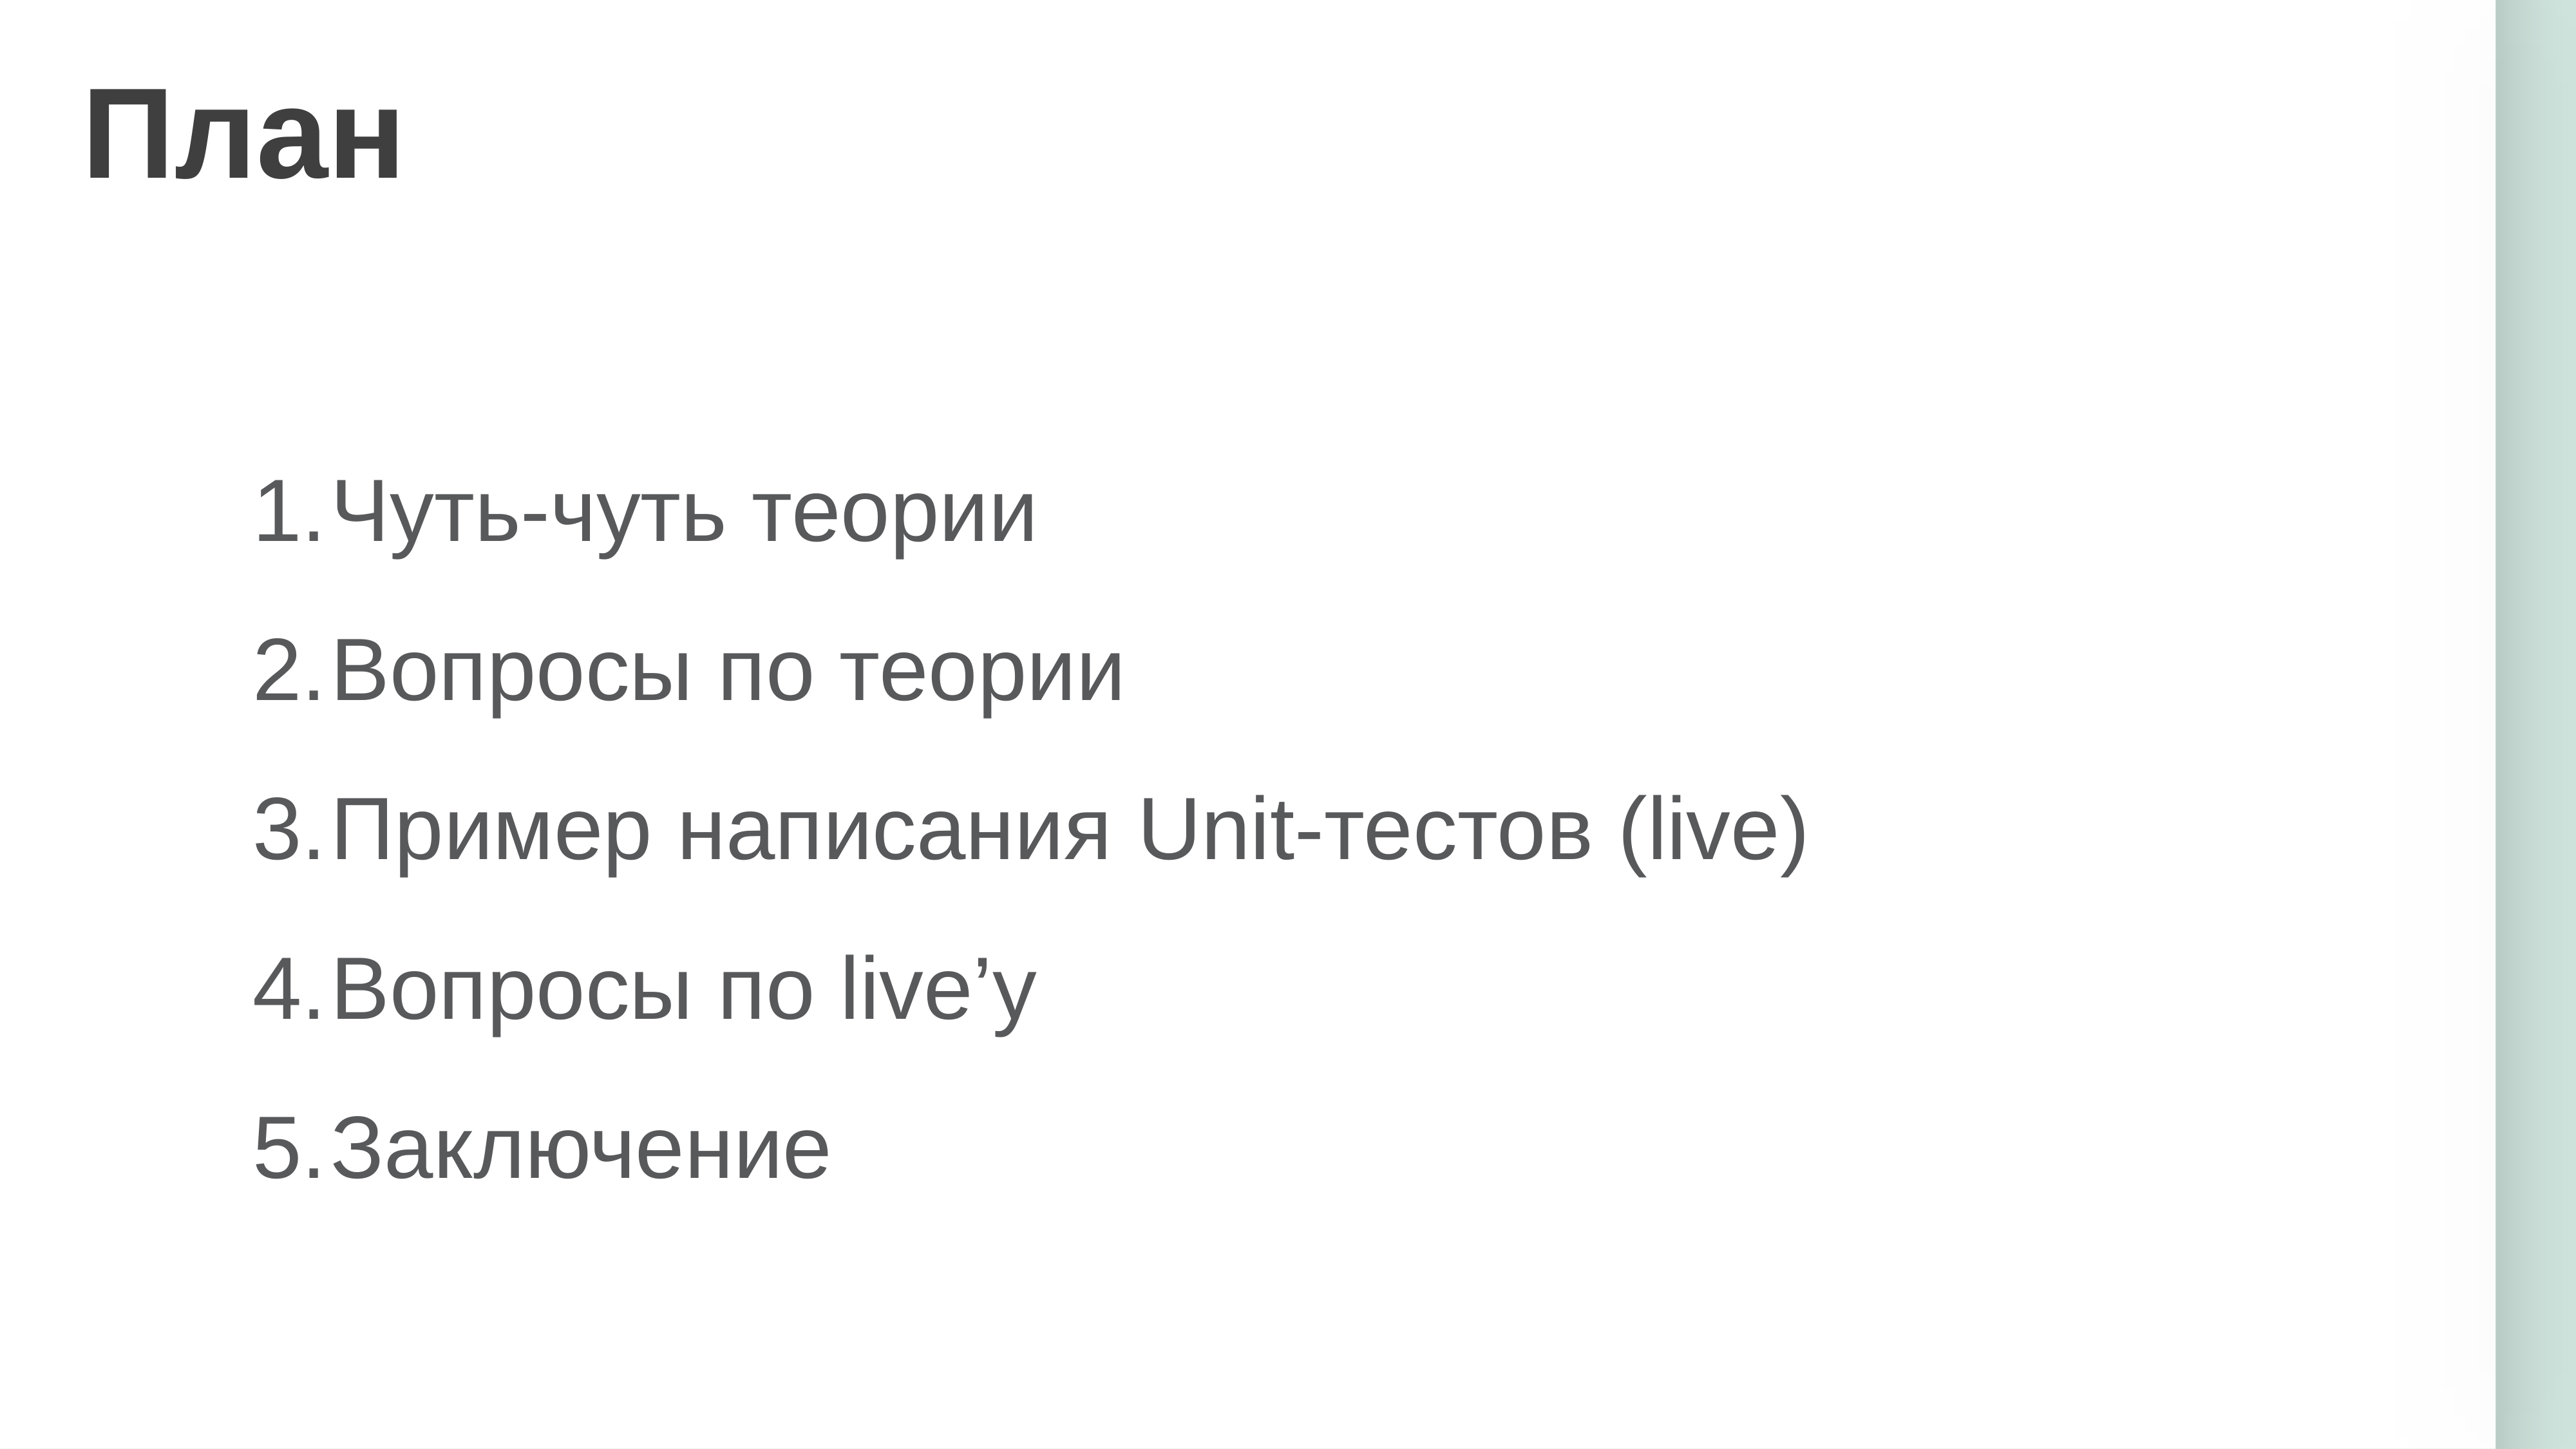

# План
Чуть-чуть теории
Вопросы по теории
Пример написания Unit-тестов (live)
Вопросы по live’у
Заключение